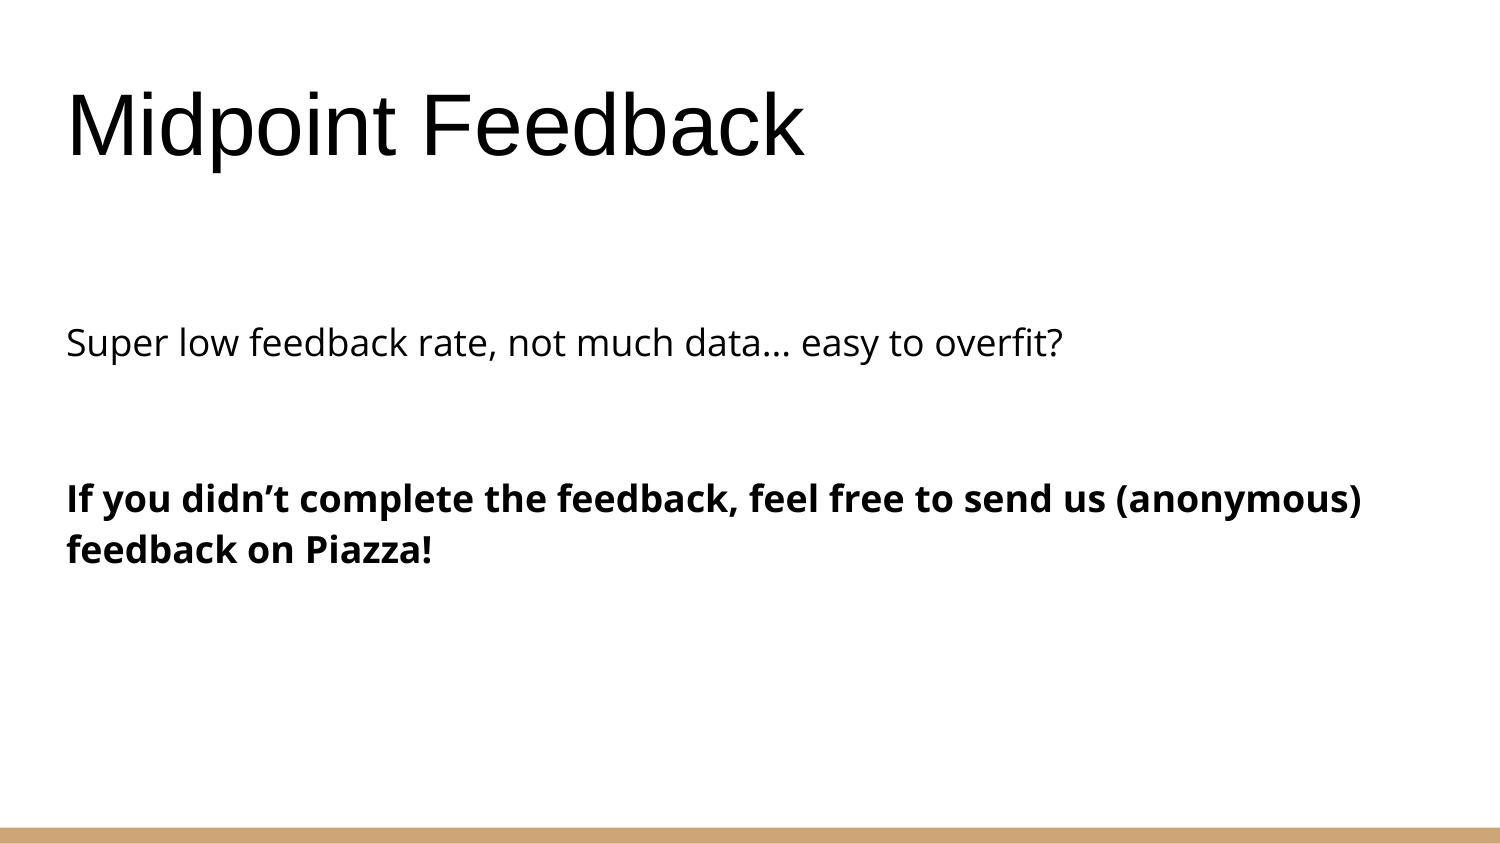

# Midpoint Feedback

Super low feedback rate, not much data... easy to overfit?

If you didn’t complete the feedback, feel free to send us (anonymous) feedback on Piazza!